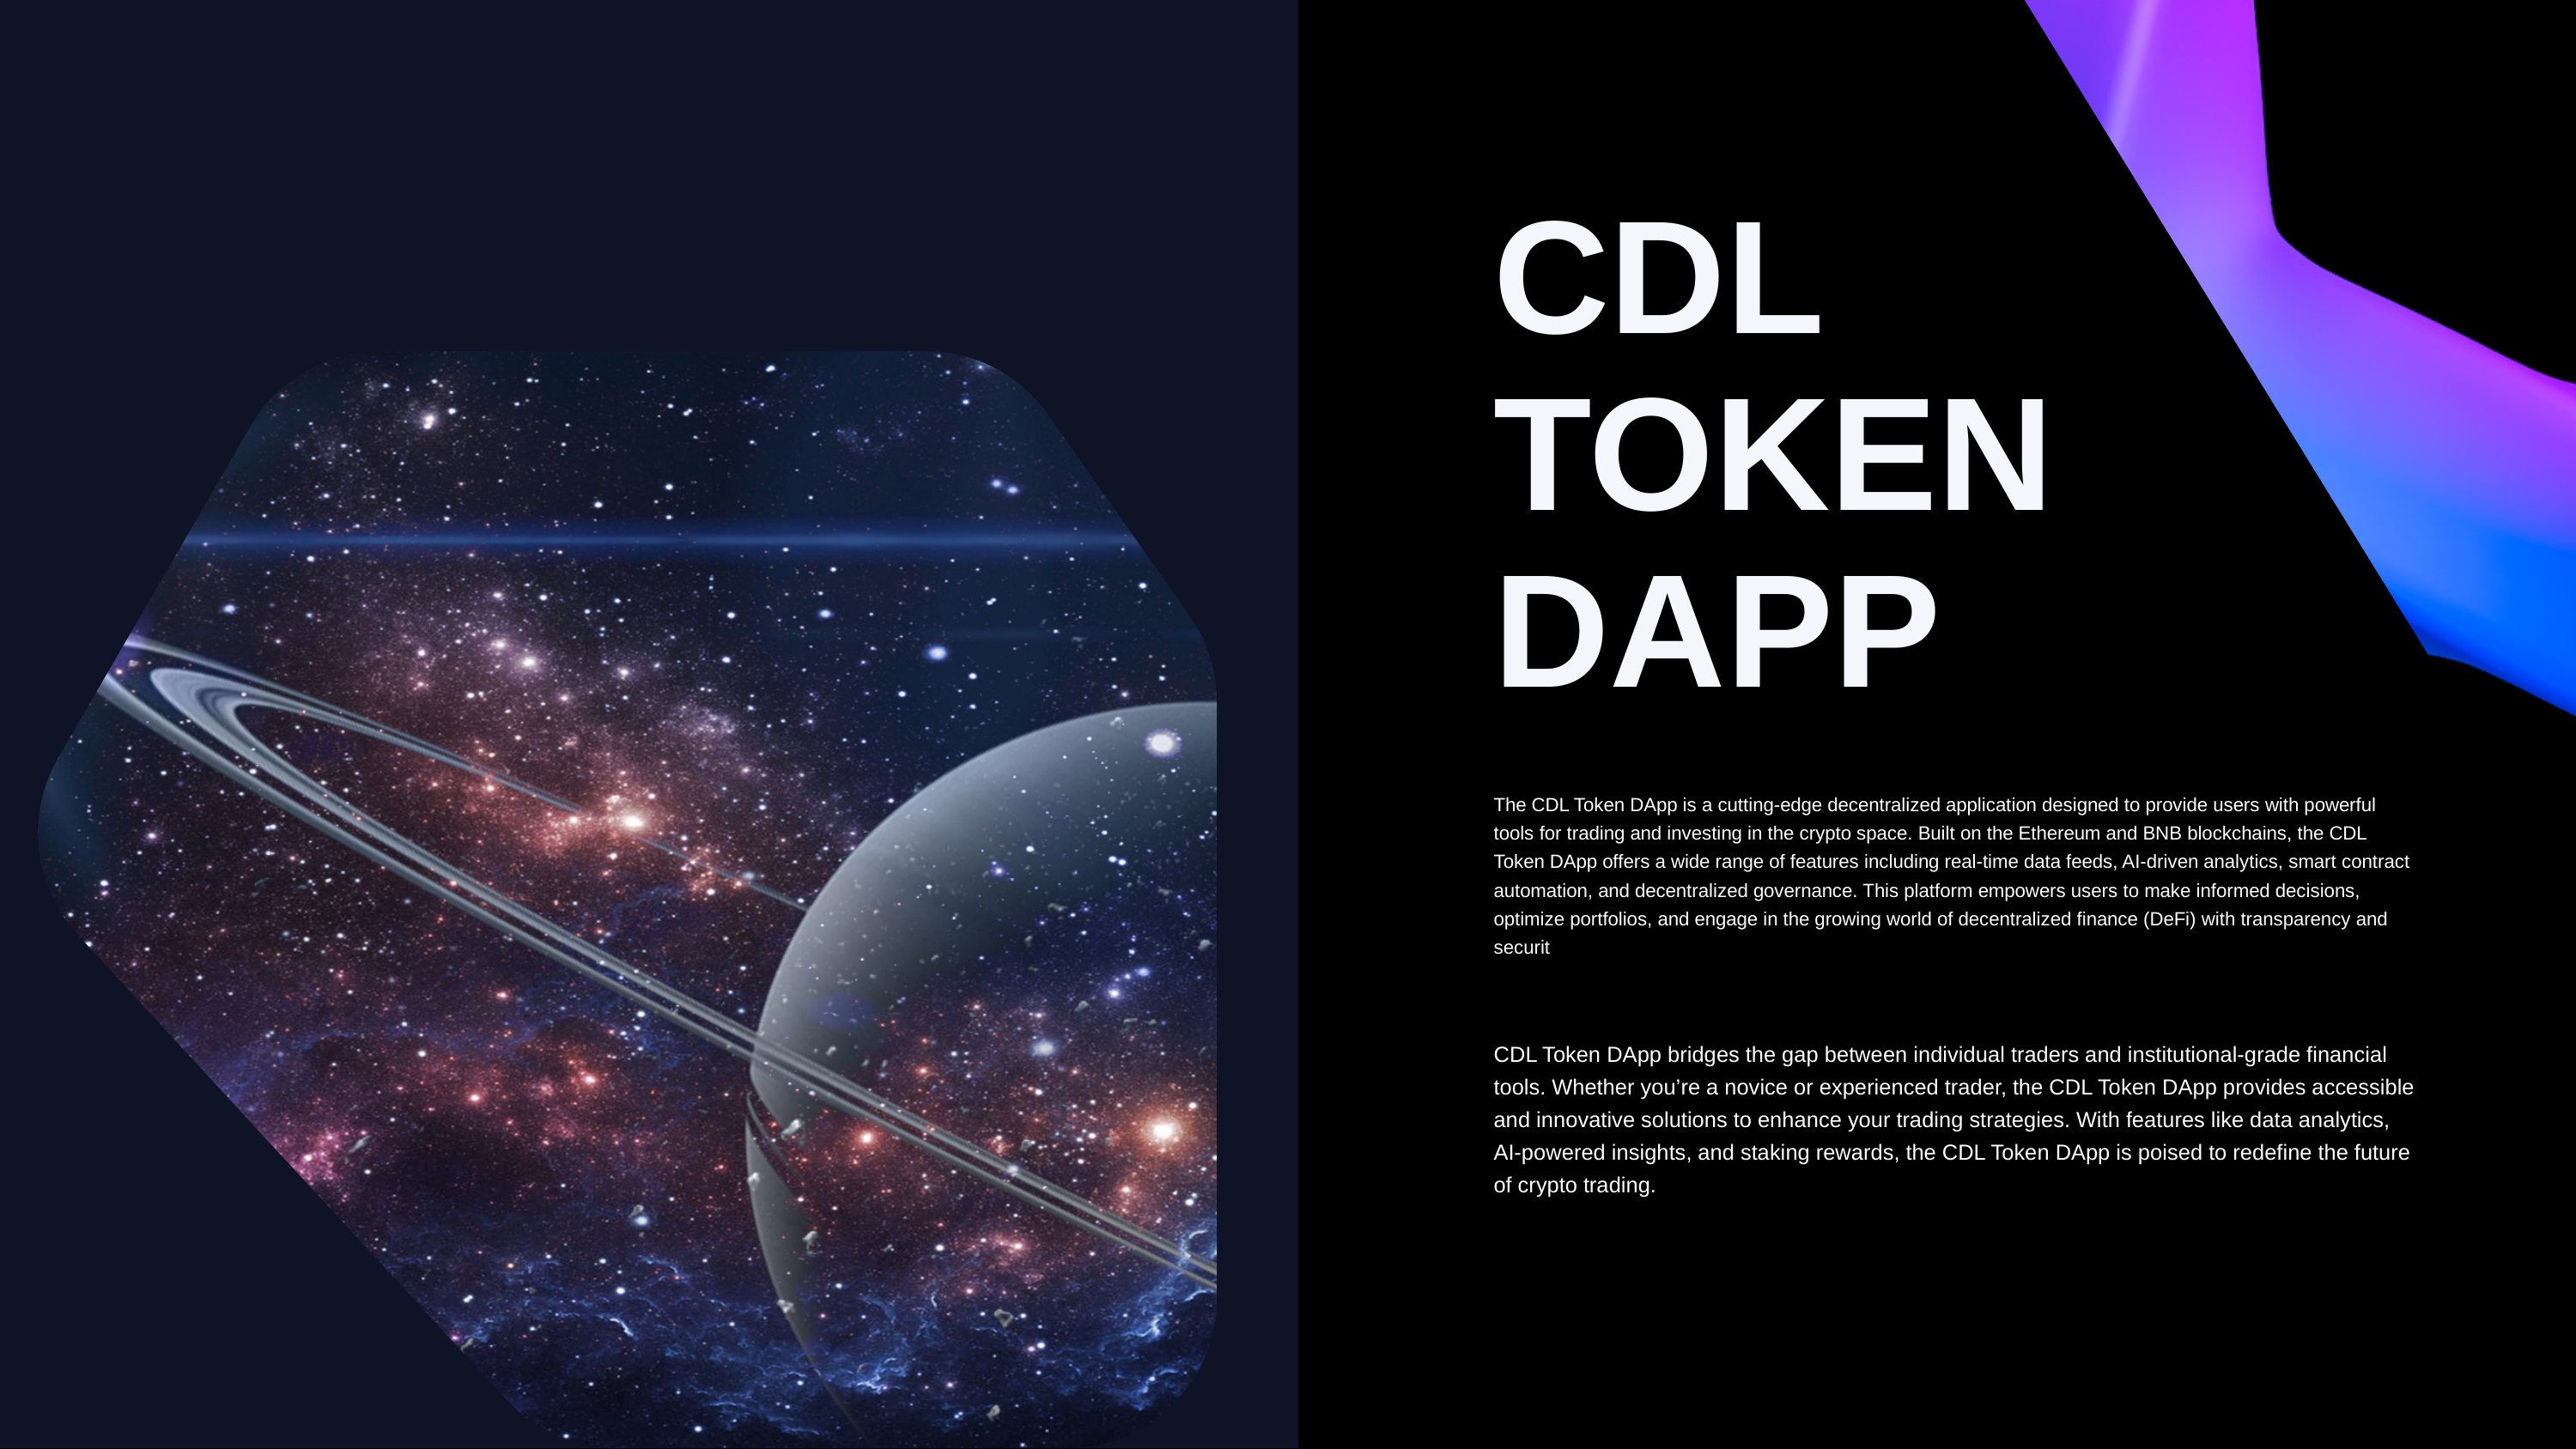

CDL TOKEN DAPP
The CDL Token DApp is a cutting-edge decentralized application designed to provide users with powerful tools for trading and investing in the crypto space. Built on the Ethereum and BNB blockchains, the CDL Token DApp offers a wide range of features including real-time data feeds, AI-driven analytics, smart contract automation, and decentralized governance. This platform empowers users to make informed decisions, optimize portfolios, and engage in the growing world of decentralized finance (DeFi) with transparency and securit
CDL Token DApp bridges the gap between individual traders and institutional-grade financial tools. Whether you’re a novice or experienced trader, the CDL Token DApp provides accessible and innovative solutions to enhance your trading strategies. With features like data analytics, AI-powered insights, and staking rewards, the CDL Token DApp is poised to redefine the future of crypto trading.